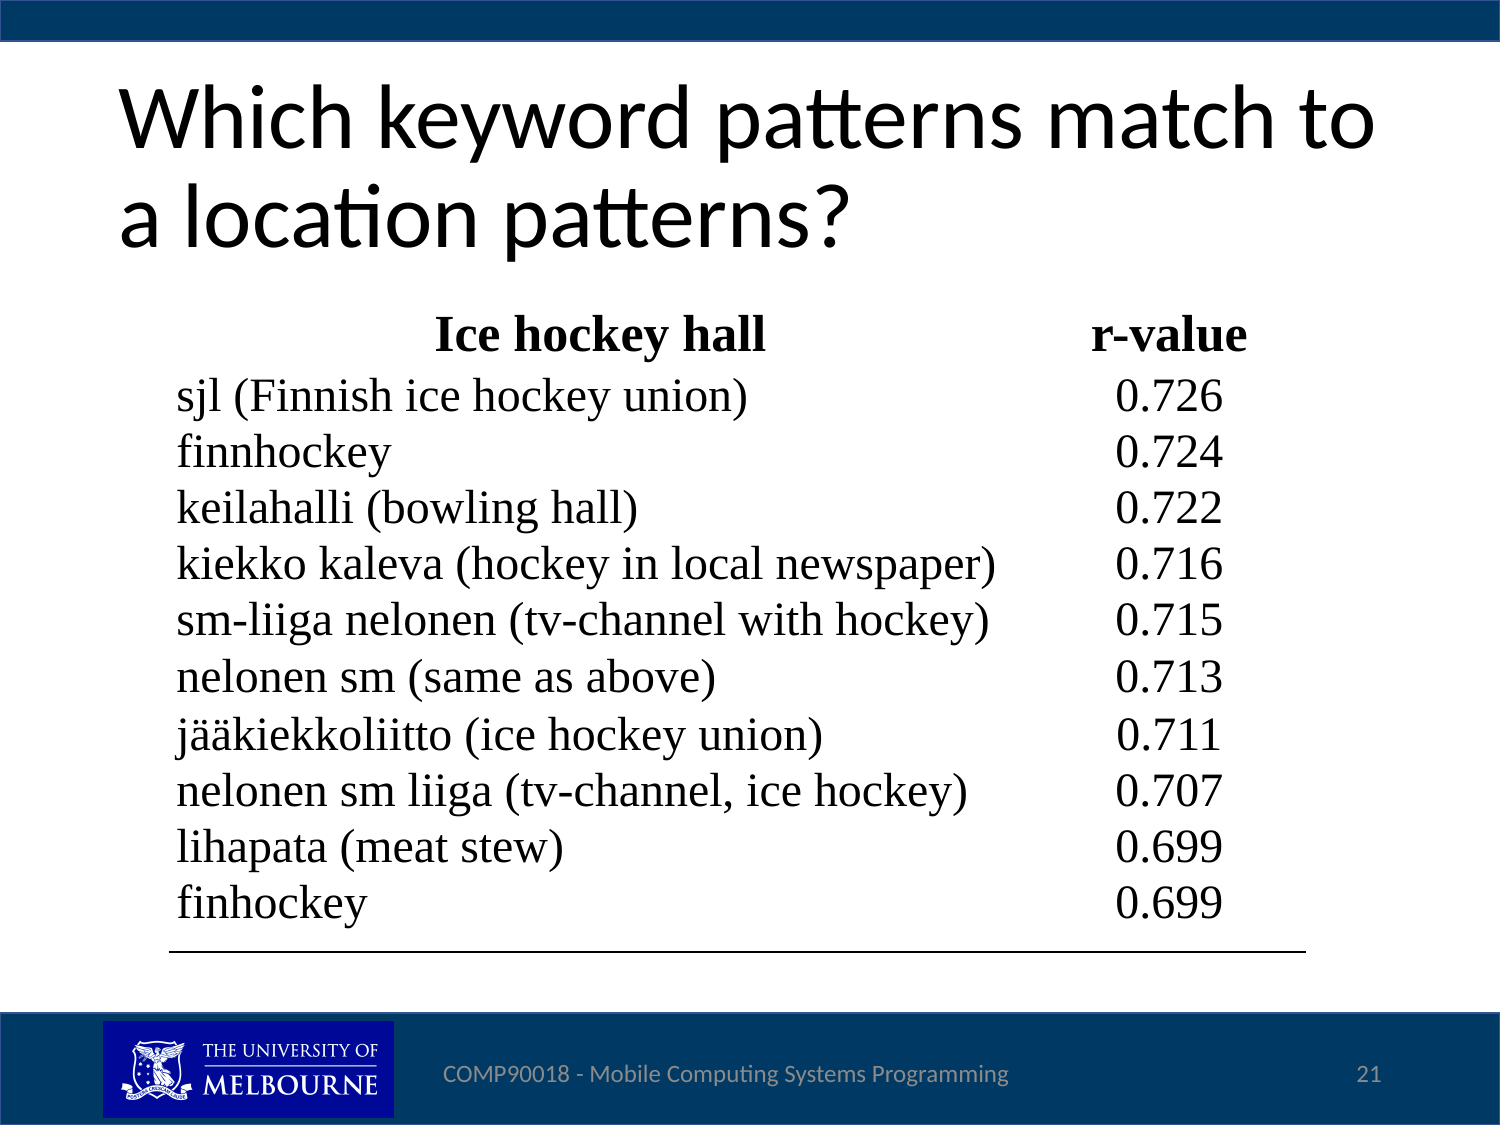

# Which keyword patterns match to a location patterns?

| Ice hockey hall | r-value |
| --- | --- |
| sjl (Finnish ice hockey union) | 0.726 |
| finnhockey | 0.724 |
| keilahalli (bowling hall) | 0.722 |
| kiekko kaleva (hockey in local newspaper) | 0.716 |
| sm-liiga nelonen (tv-channel with hockey) | 0.715 |
| nelonen sm (same as above) | 0.713 |
| jääkiekkoliitto (ice hockey union) | 0.711 |
| nelonen sm liiga (tv-channel, ice hockey) | 0.707 |
| lihapata (meat stew) | 0.699 |
| finhockey | 0.699 |
COMP90018 - Mobile Computing Systems Programming
21